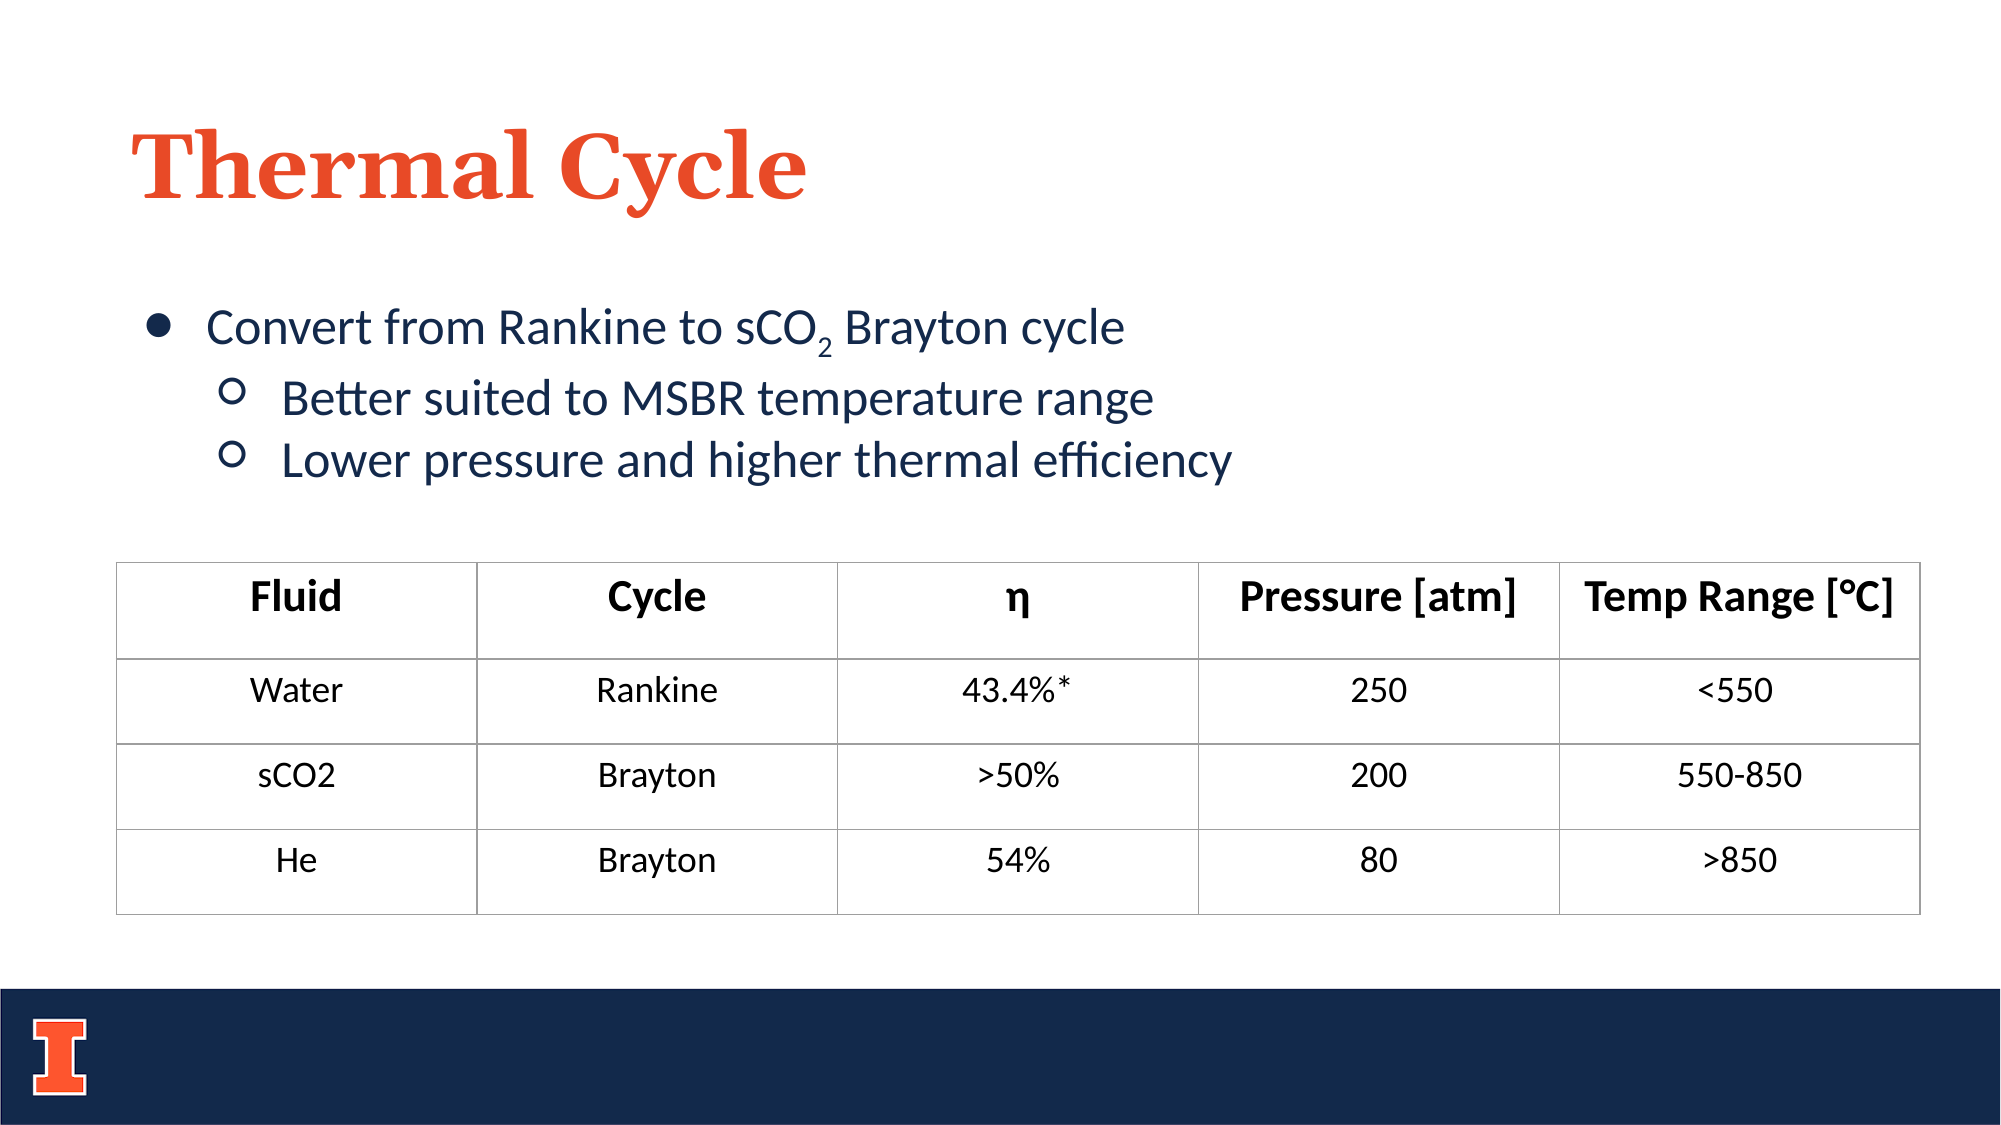

Thermal Cycle
Convert from Rankine to sCO2 Brayton cycle
Better suited to MSBR temperature range
Lower pressure and higher thermal efficiency
| Fluid | Cycle | η | Pressure [atm] | Temp Range [°C] |
| --- | --- | --- | --- | --- |
| Water | Rankine | 43.4%\* | 250 | <550 |
| sCO2 | Brayton | >50% | 200 | 550-850 |
| He | Brayton | 54% | 80 | >850 |